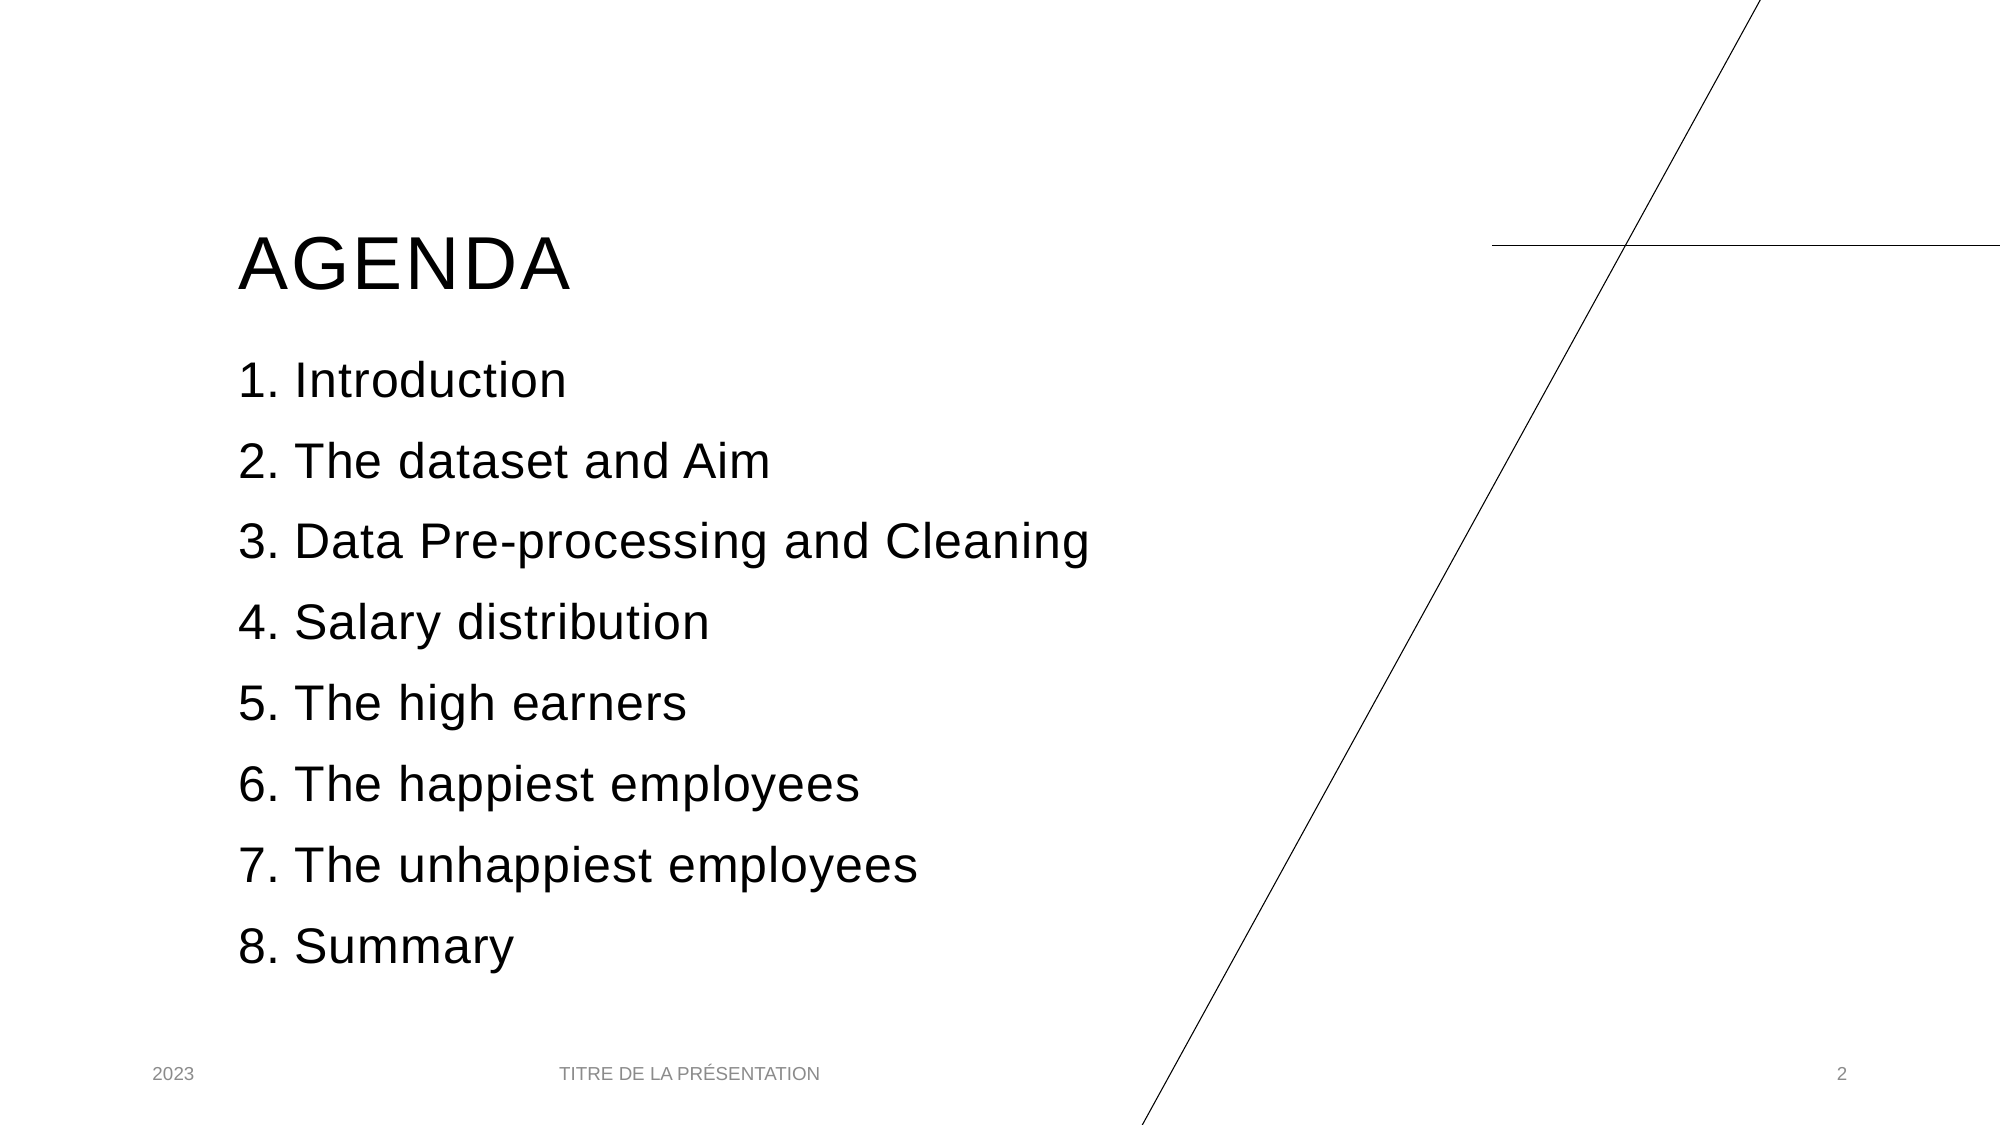

# AGENDA
Introduction
The dataset and Aim
Data Pre-processing and Cleaning
Salary distribution
The high earners
The happiest employees
The unhappiest employees
Summary
2023
TITRE DE LA PRÉSENTATION
2